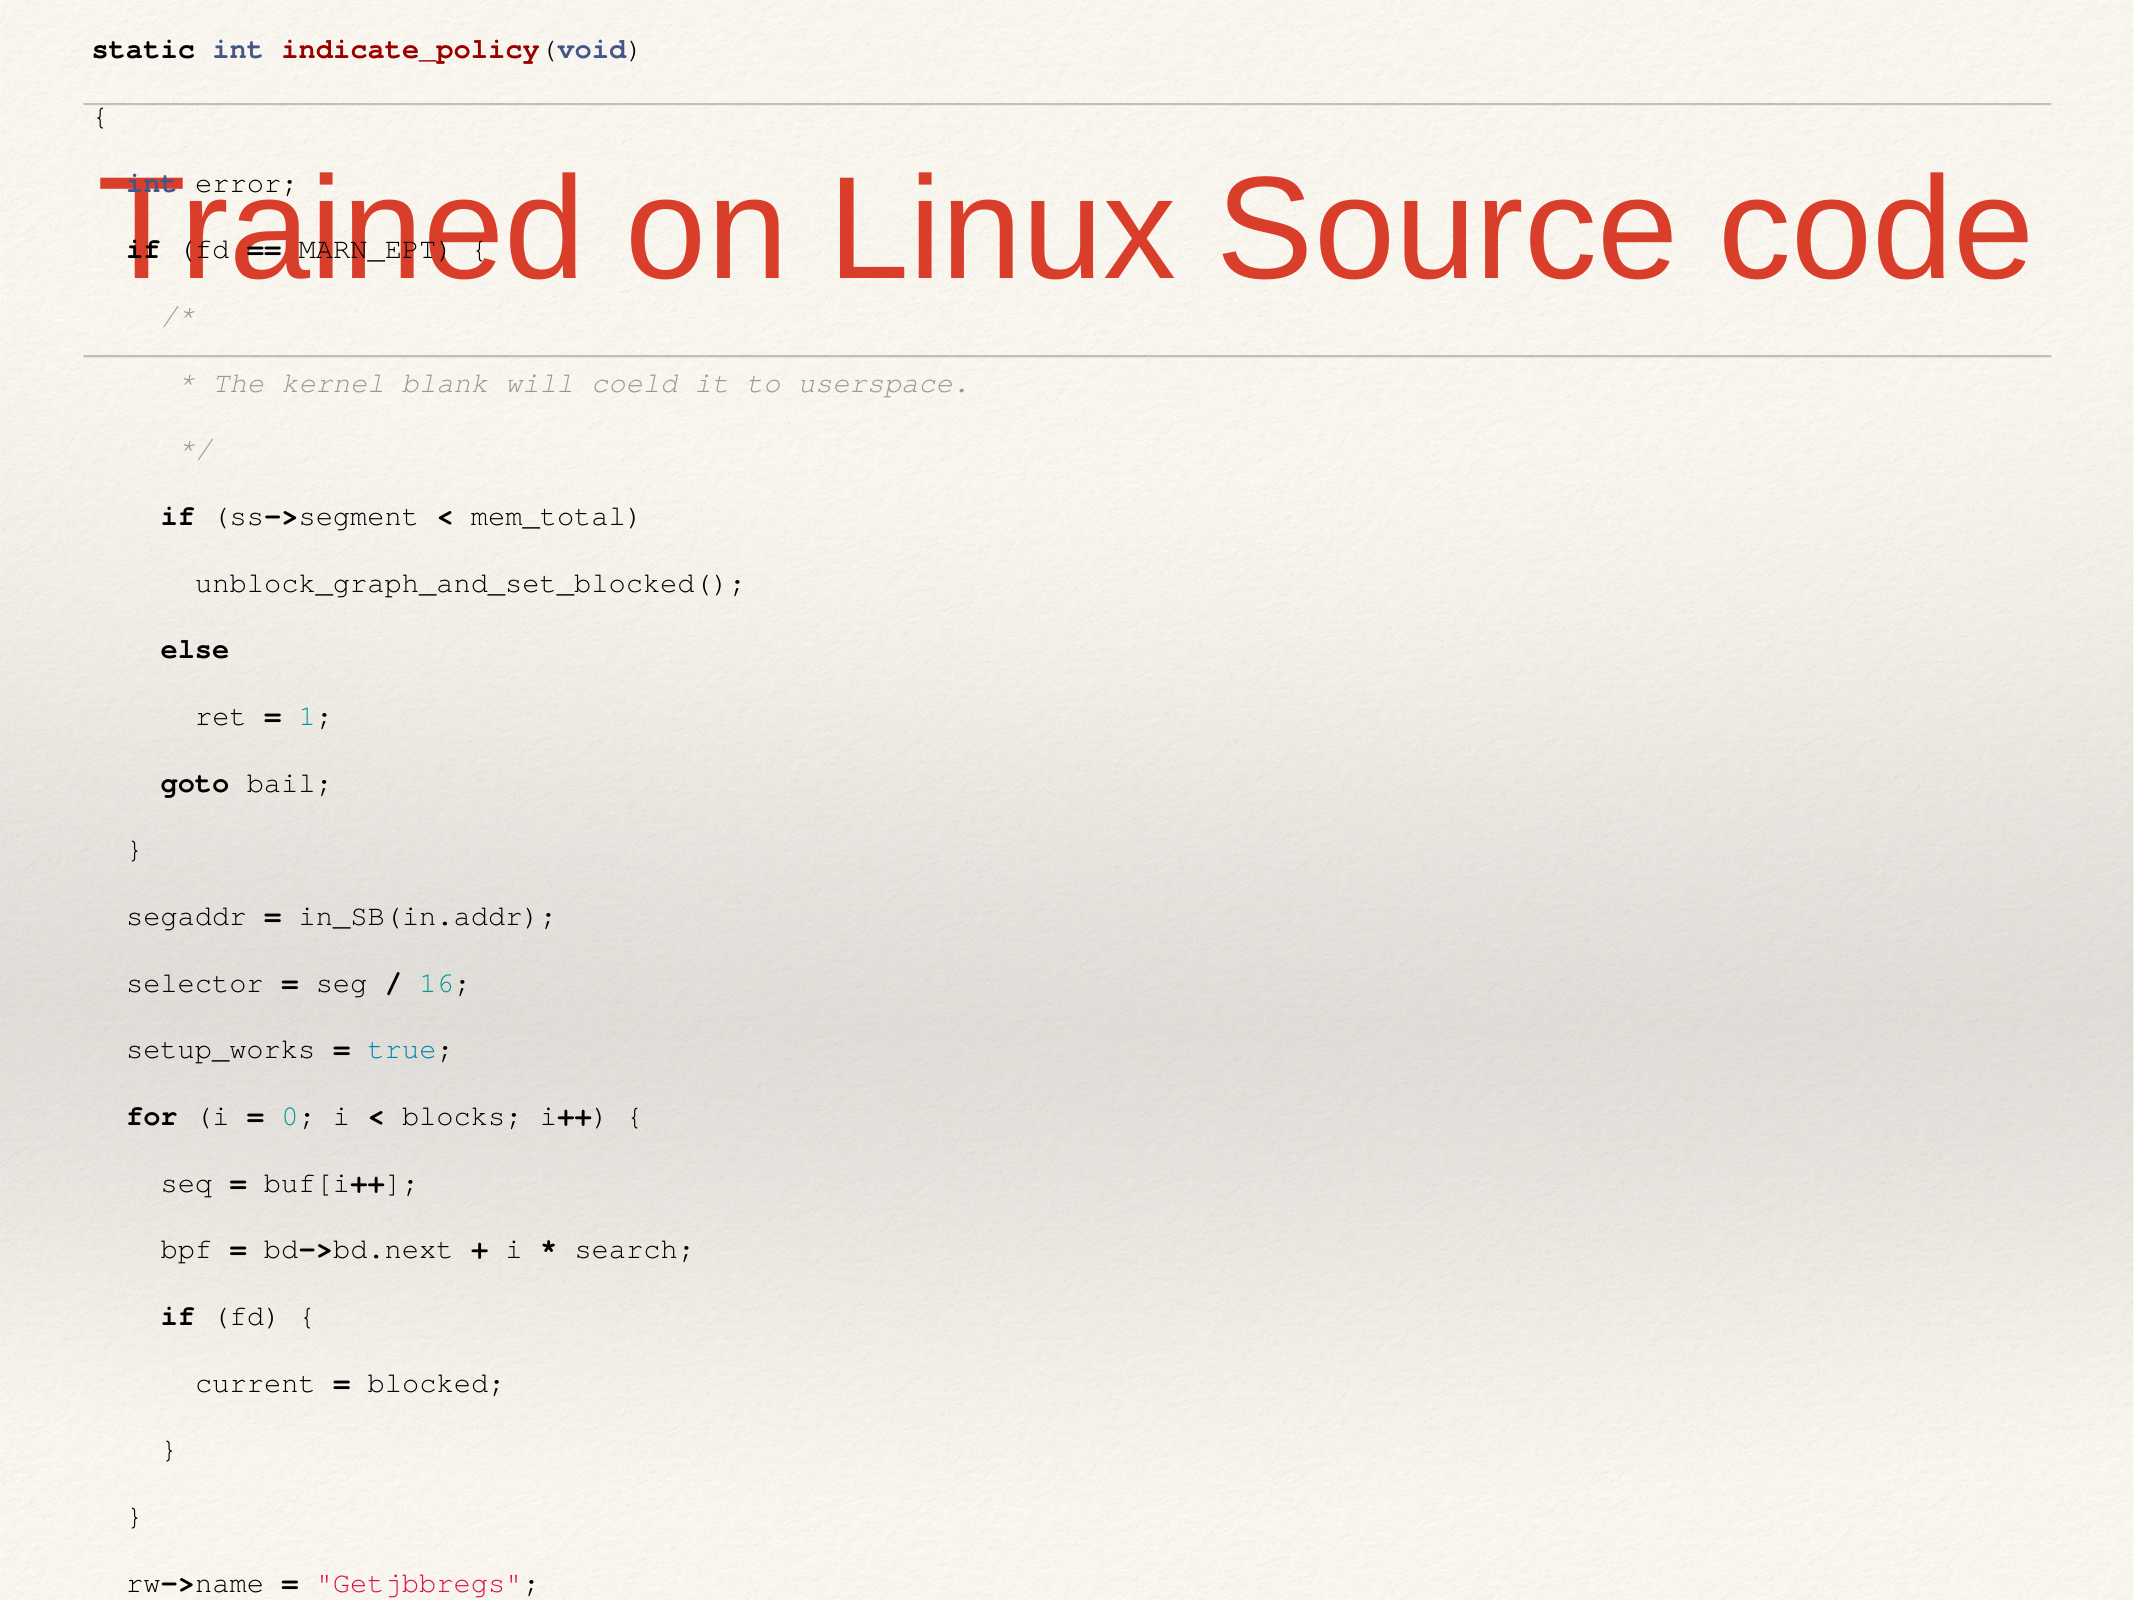

# Trained on Linux Source code
static int indicate_policy(void)
{
  int error;
  if (fd == MARN_EPT) {
    /*
     * The kernel blank will coeld it to userspace.
     */
    if (ss->segment < mem_total)
      unblock_graph_and_set_blocked();
    else
      ret = 1;
    goto bail;
  }
  segaddr = in_SB(in.addr);
  selector = seg / 16;
  setup_works = true;
  for (i = 0; i < blocks; i++) {
    seq = buf[i++];
    bpf = bd->bd.next + i * search;
    if (fd) {
      current = blocked;
    }
  }
  rw->name = "Getjbbregs";
  bprm_self_clearl(&iv->version);
  regs->new = blocks[(BPF_STATS << info->historidac)] | PFMR_CLOBATHINC_SECONDS << 12;
  return segtable;
}